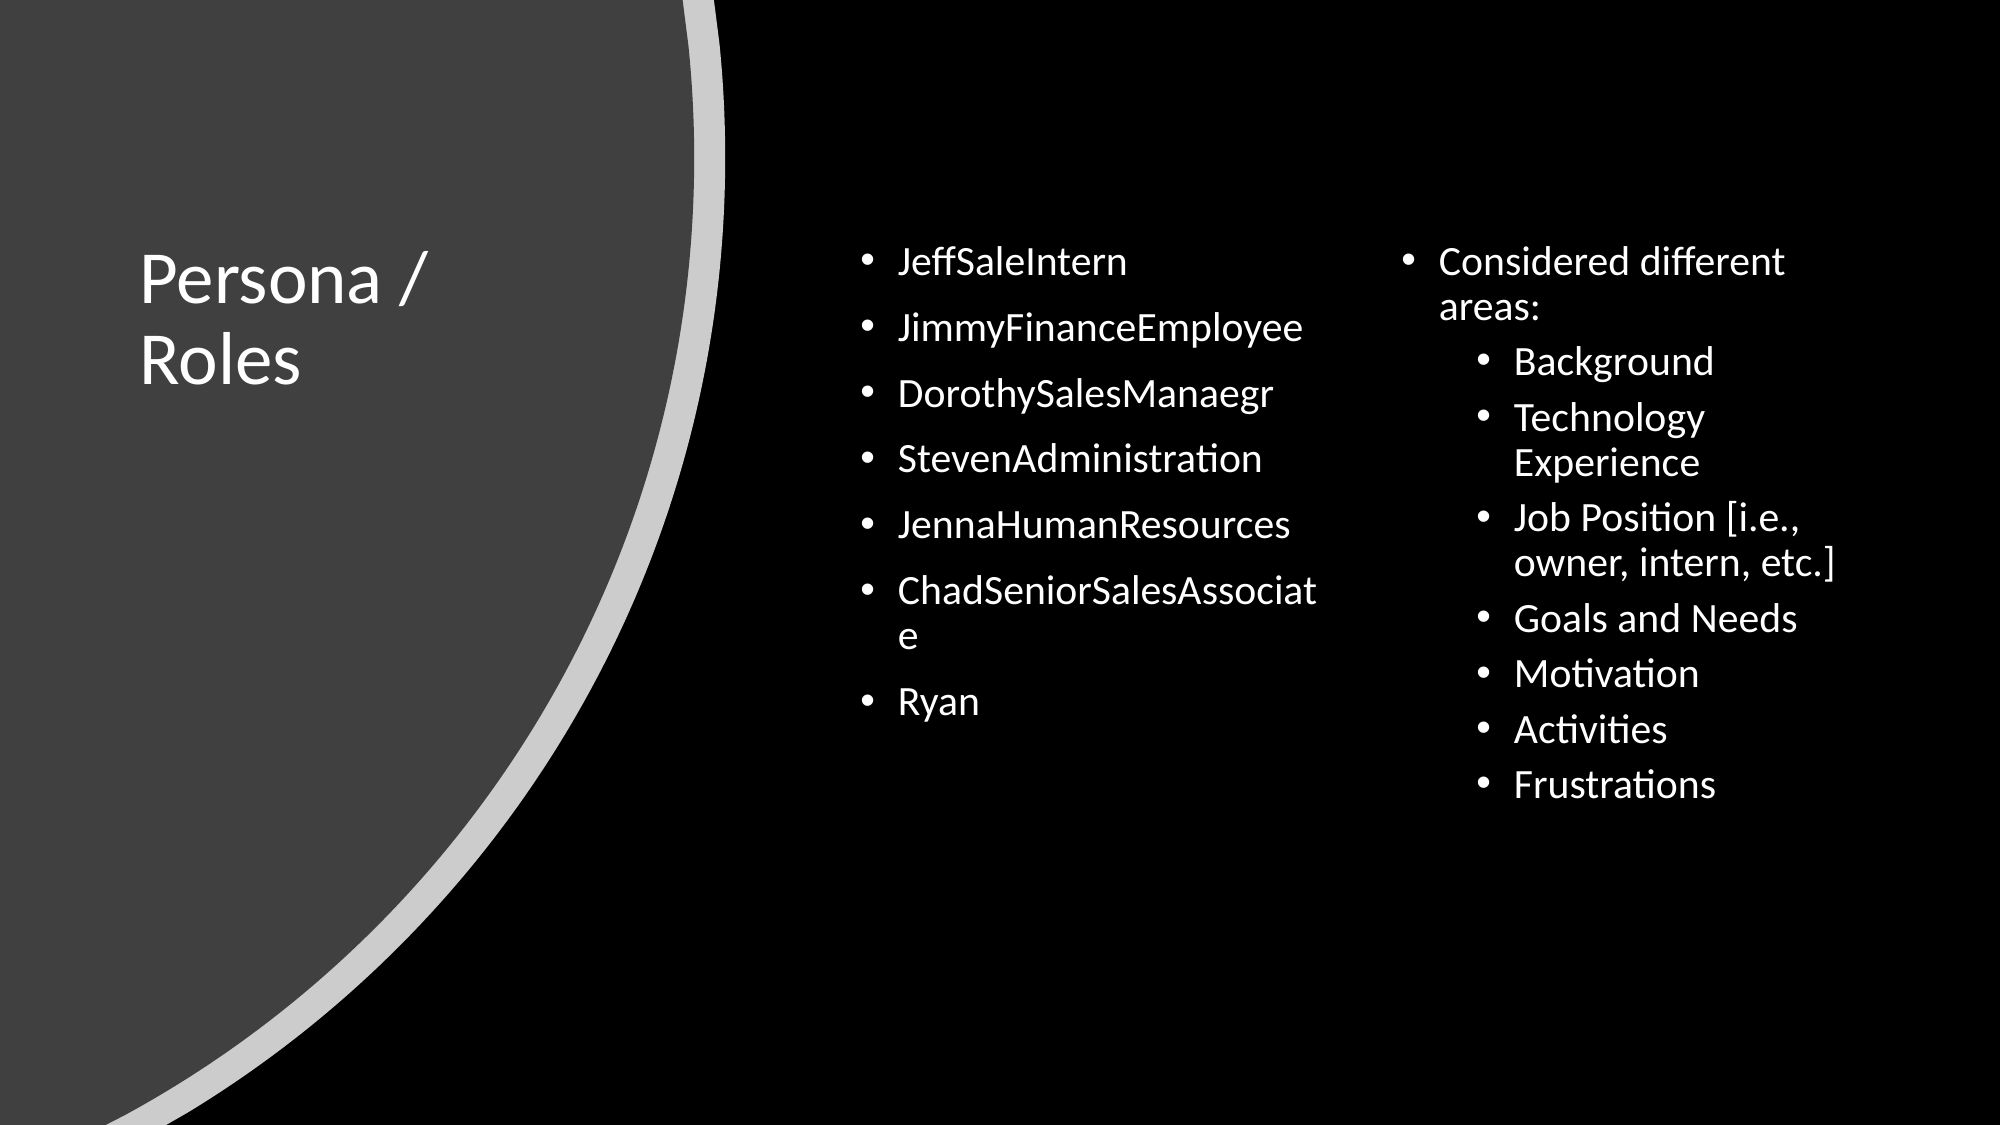

# Persona / Roles
JeffSaleIntern
JimmyFinanceEmployee
DorothySalesManaegr
StevenAdministration
JennaHumanResources
ChadSeniorSalesAssociate
Ryan
Considered different areas:
Background
Technology Experience
Job Position [i.e., owner, intern, etc.]
Goals and Needs
Motivation
Activities
Frustrations